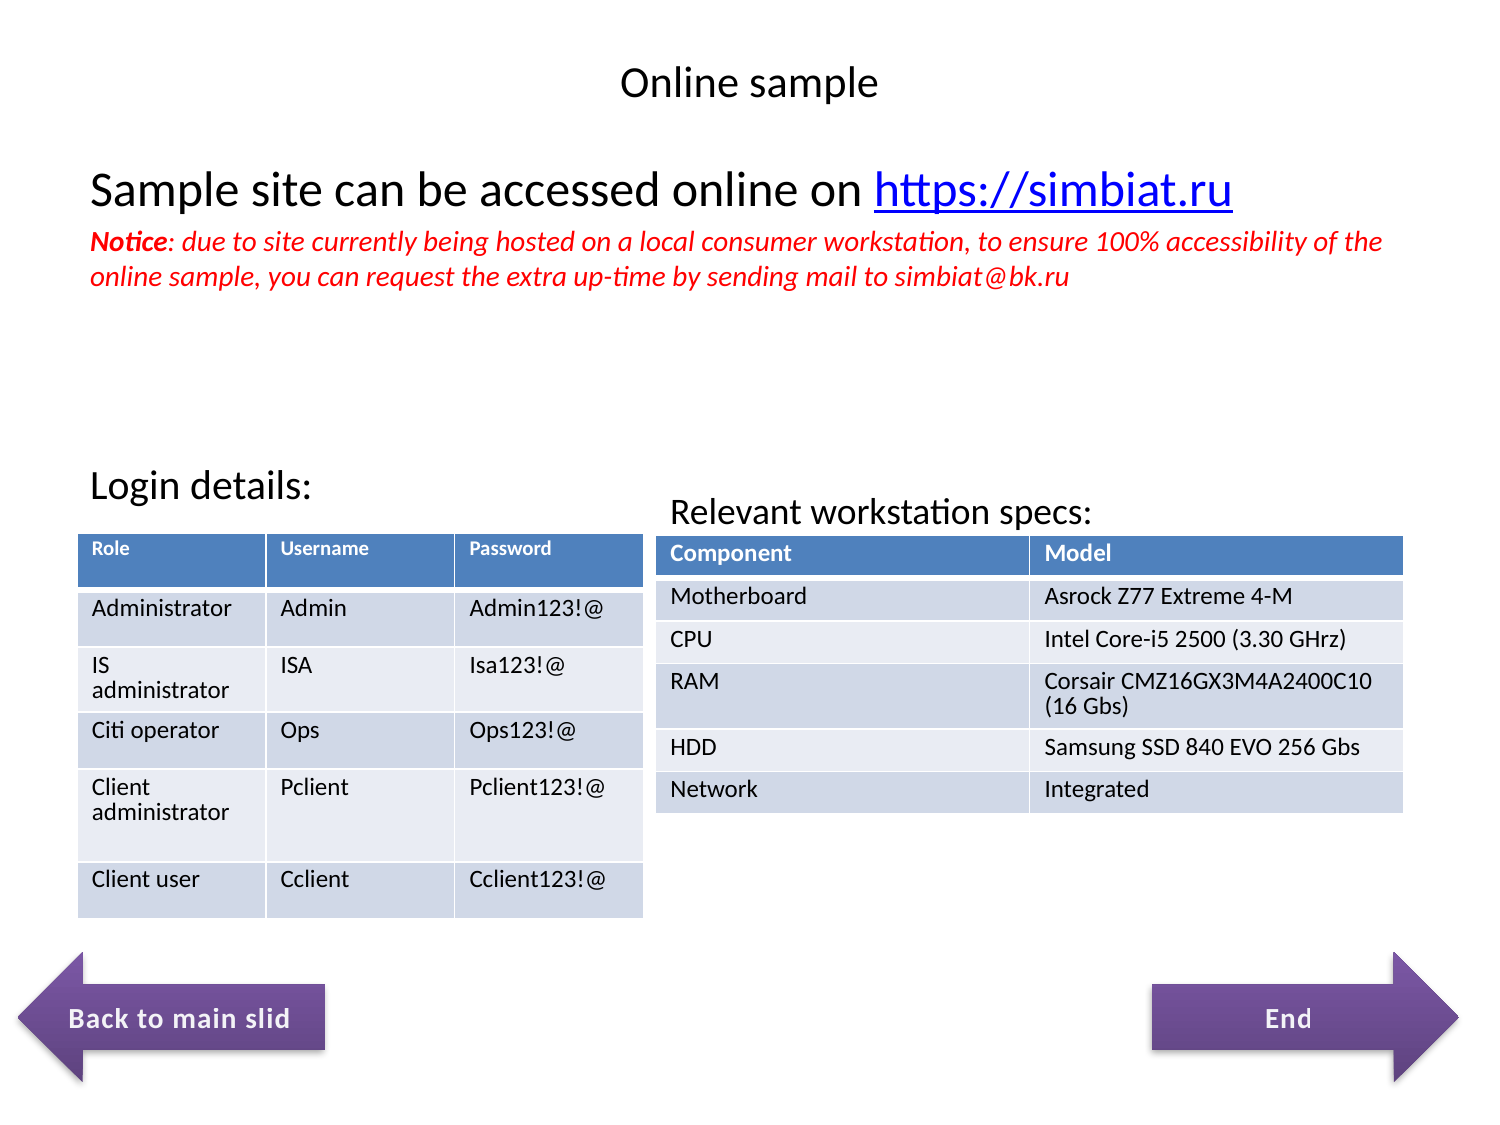

# Online sample
Sample site can be accessed online on https://simbiat.ru
Notice: due to site currently being hosted on a local consumer workstation, to ensure 100% accessibility of the online sample, you can request the extra up-time by sending mail to simbiat@bk.ru

Login details:

Relevant workstation specs:
| Role | Username | Password |
| --- | --- | --- |
| Administrator | Admin | Admin123!@ |
| IS administrator | ISA | Isa123!@ |
| Citi operator | Ops | Ops123!@ |
| Client administrator | Pclient | Pclient123!@ |
| Client user | Cclient | Cclient123!@ |
| Component | Model |
| --- | --- |
| Motherboard | Asrock Z77 Extreme 4-M |
| CPU | Intel Core-i5 2500 (3.30 GHrz) |
| RAM | Corsair CMZ16GX3M4A2400C10 (16 Gbs) |
| HDD | Samsung SSD 840 EVO 256 Gbs |
| Network | Integrated |
Back to main slide
End